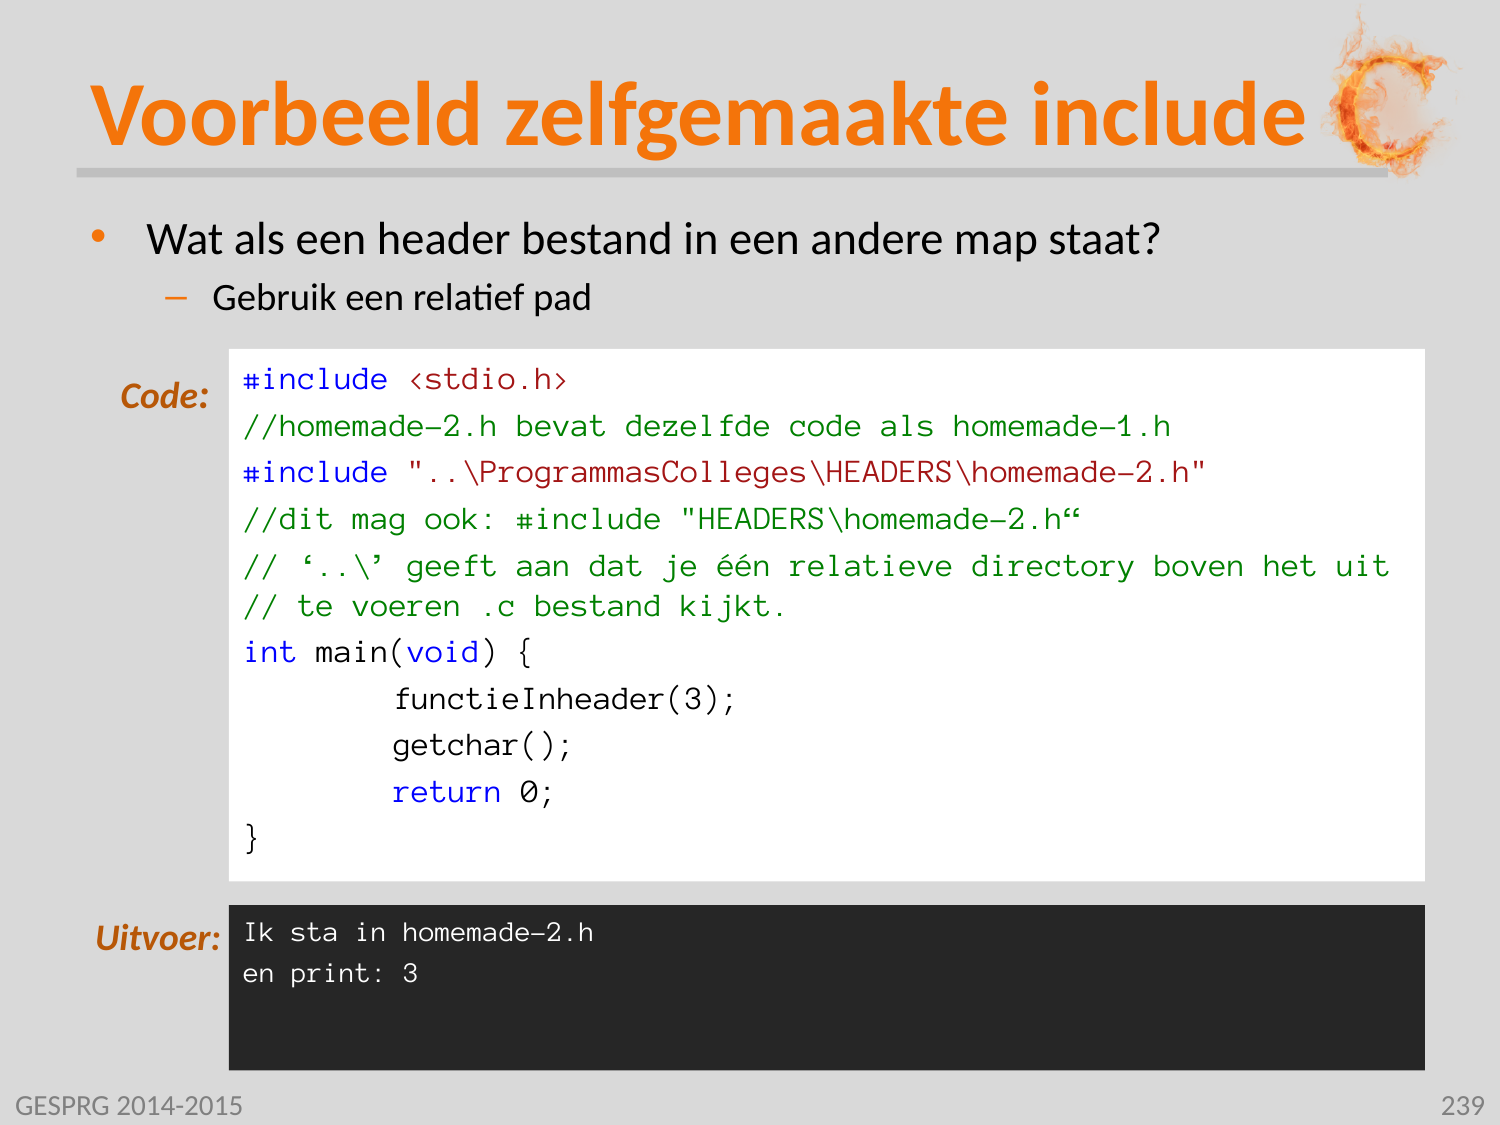

# Voorbeeld zelfgemaakte include
Wat als een header bestand in een andere map staat?
Gebruik een relatief pad
#include <stdio.h>
//homemade-2.h bevat dezelfde code als homemade-1.h
#include "..\ProgrammasColleges\HEADERS\homemade-2.h"
//dit mag ook: #include "HEADERS\homemade-2.h“
// ‘..\’ geeft aan dat je één relatieve directory boven het uit // te voeren .c bestand kijkt.
int main(void) {
	functieInheader(3);
	getchar();
	return 0;
}

Ik sta in homemade-2.h
en print: 3

GESPRG 2014-2015
239